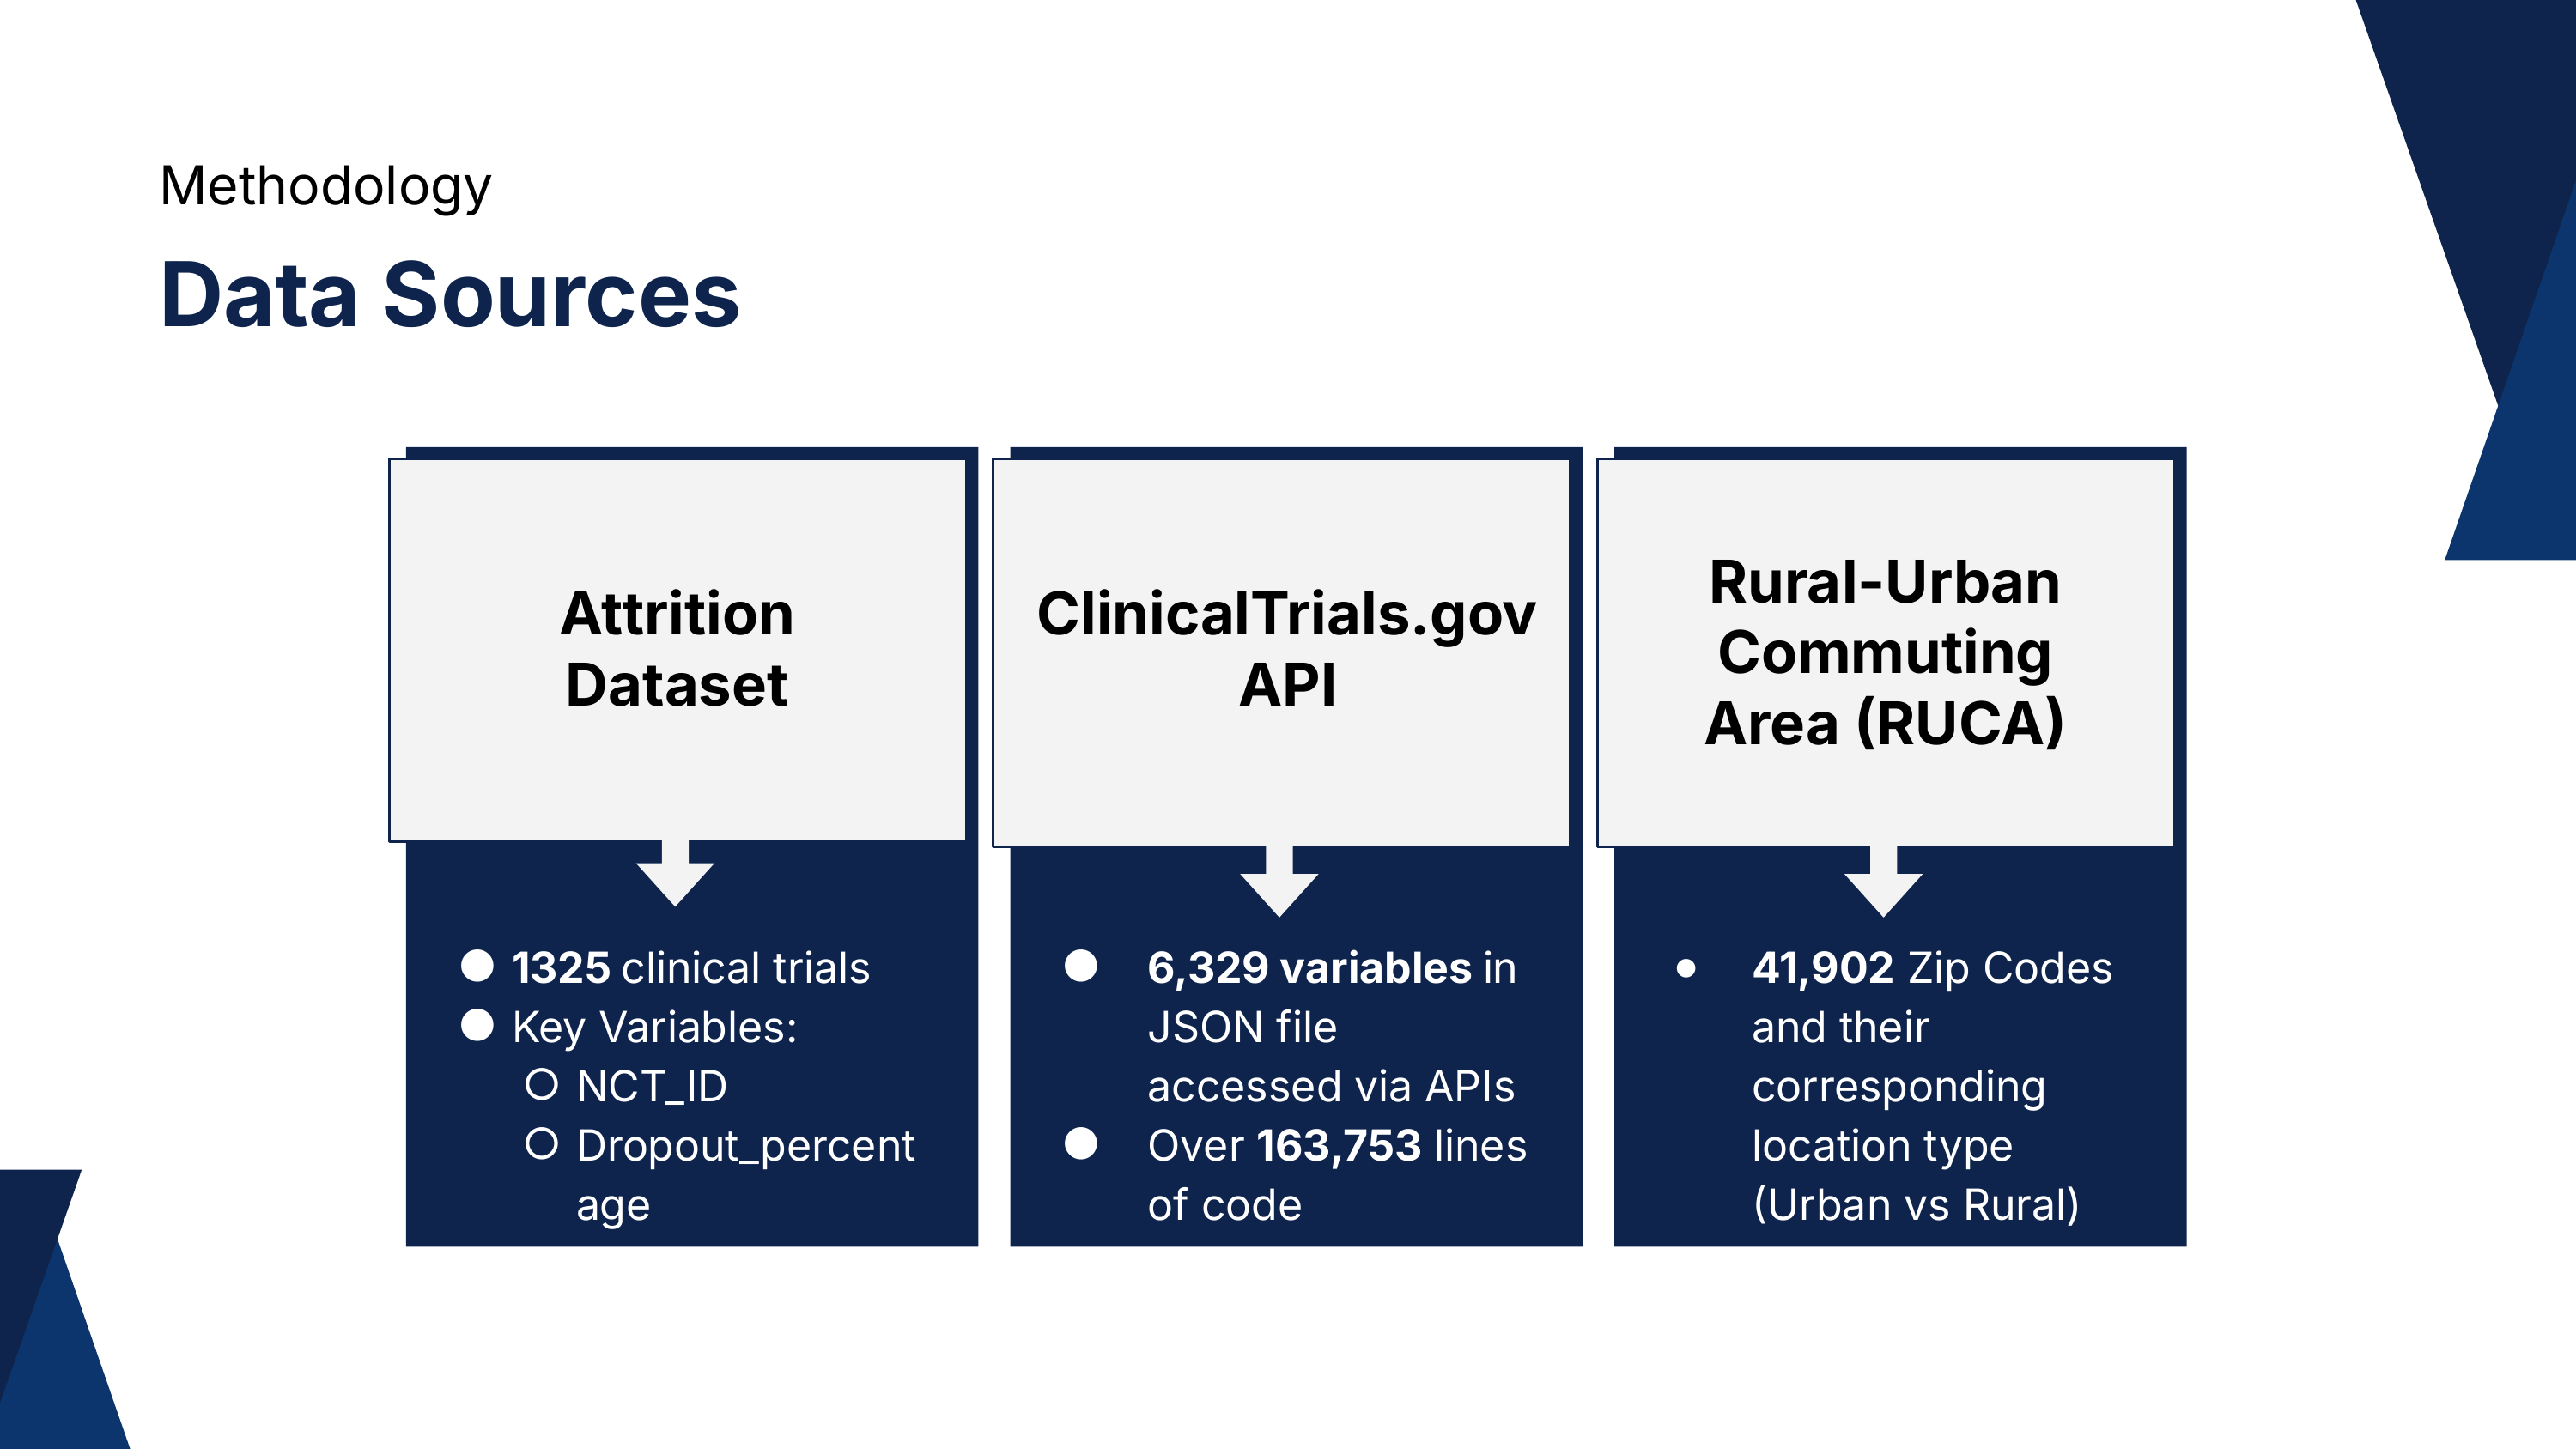

Methodology

Data Sources

ClinicalTrials.gov API
Attrition Dataset
Rural-Urban Commuting Area (RUCA)

1325 clinical trials
Key Variables:
NCT_ID
Dropout_percentage
41,902 Zip Codes and their corresponding location type (Urban vs Rural)
6,329 variables in JSON file accessed via APIs
Over 163,753 lines of code